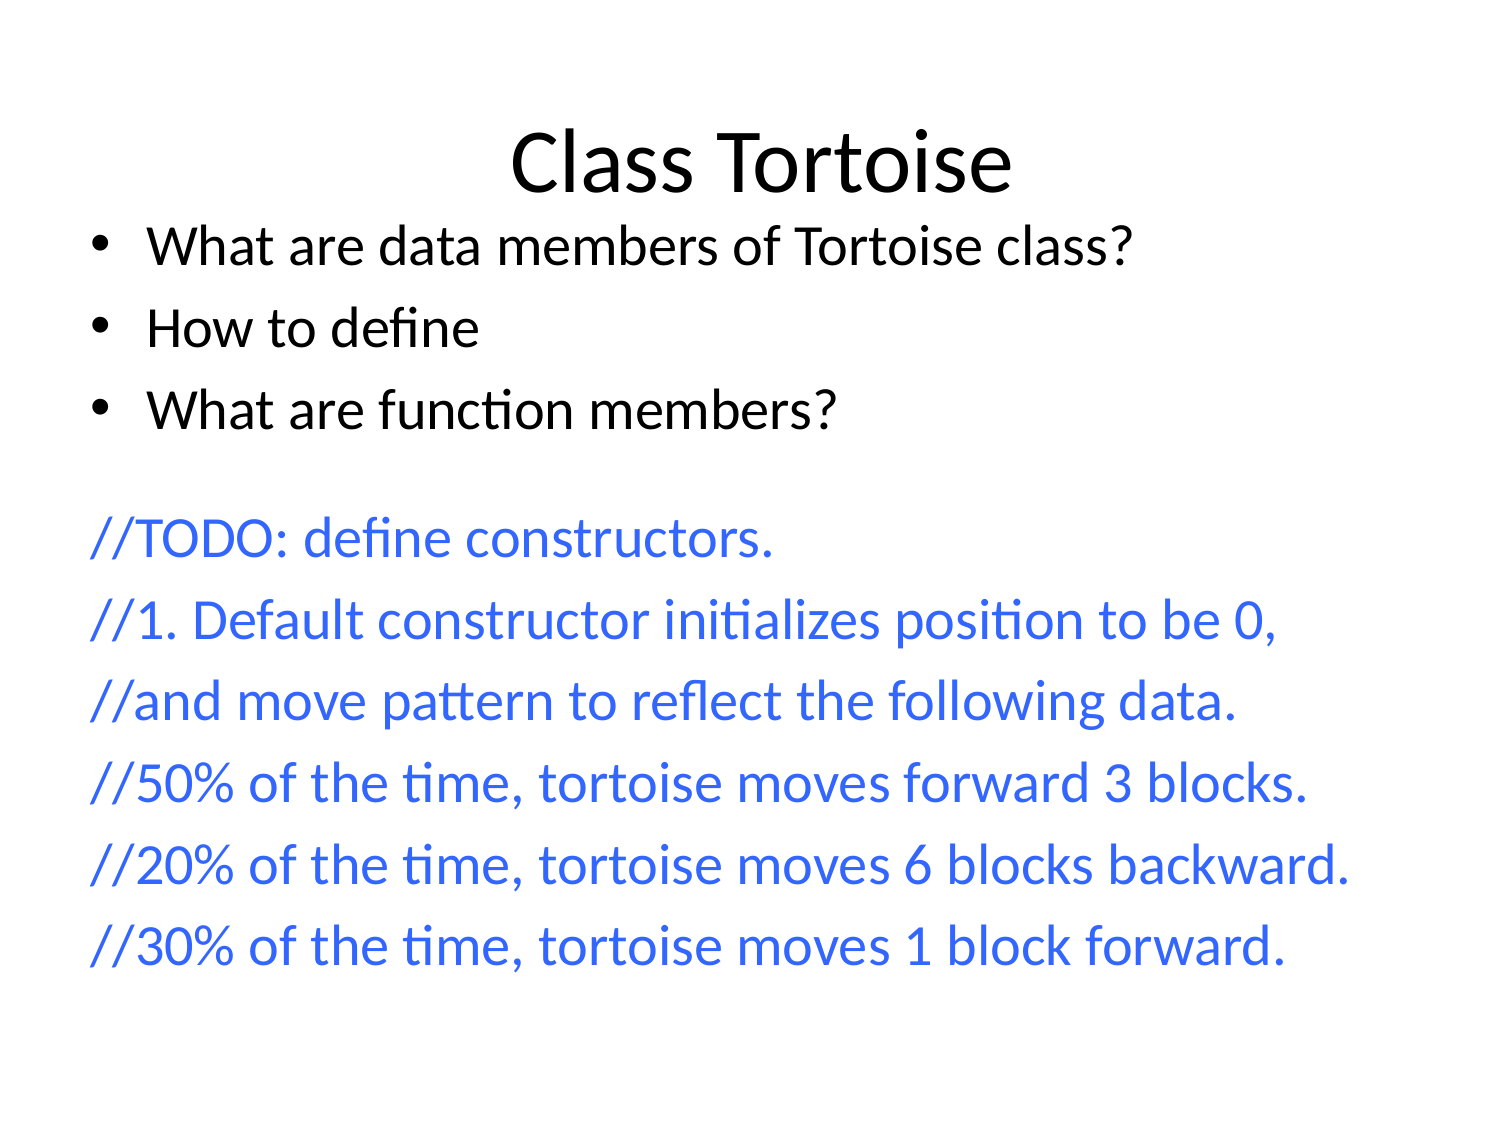

# Class Tortoise
What are data members of Tortoise class?
How to define
What are function members?

//TODO: define constructors.
//1. Default constructor initializes position to be 0,
//and move pattern to reflect the following data.
//50% of the time, tortoise moves forward 3 blocks.
//20% of the time, tortoise moves 6 blocks backward.
//30% of the time, tortoise moves 1 block forward.